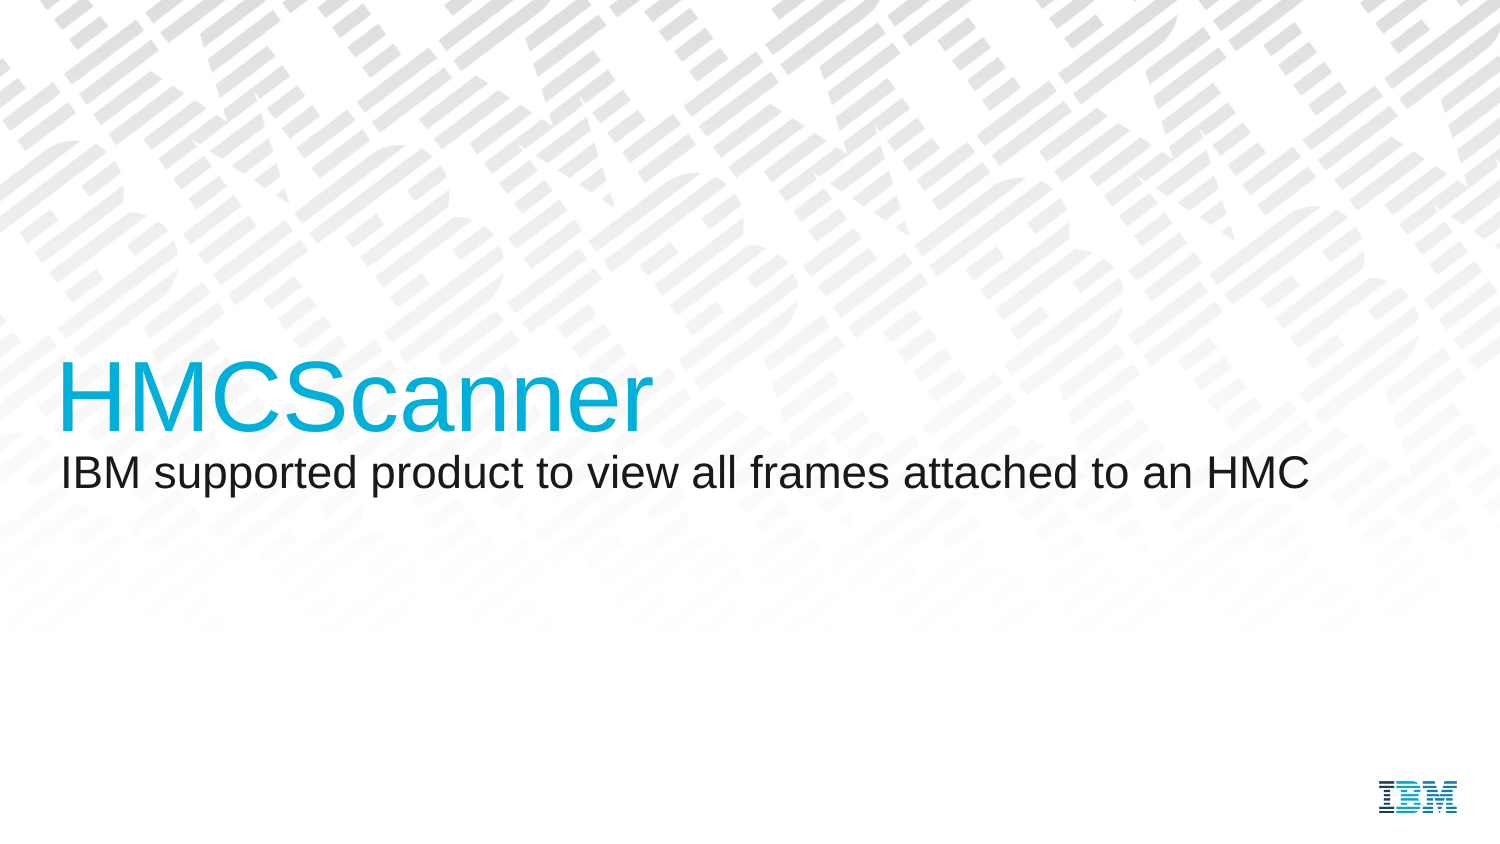

# HMCScanner
IBM supported product to view all frames attached to an HMC